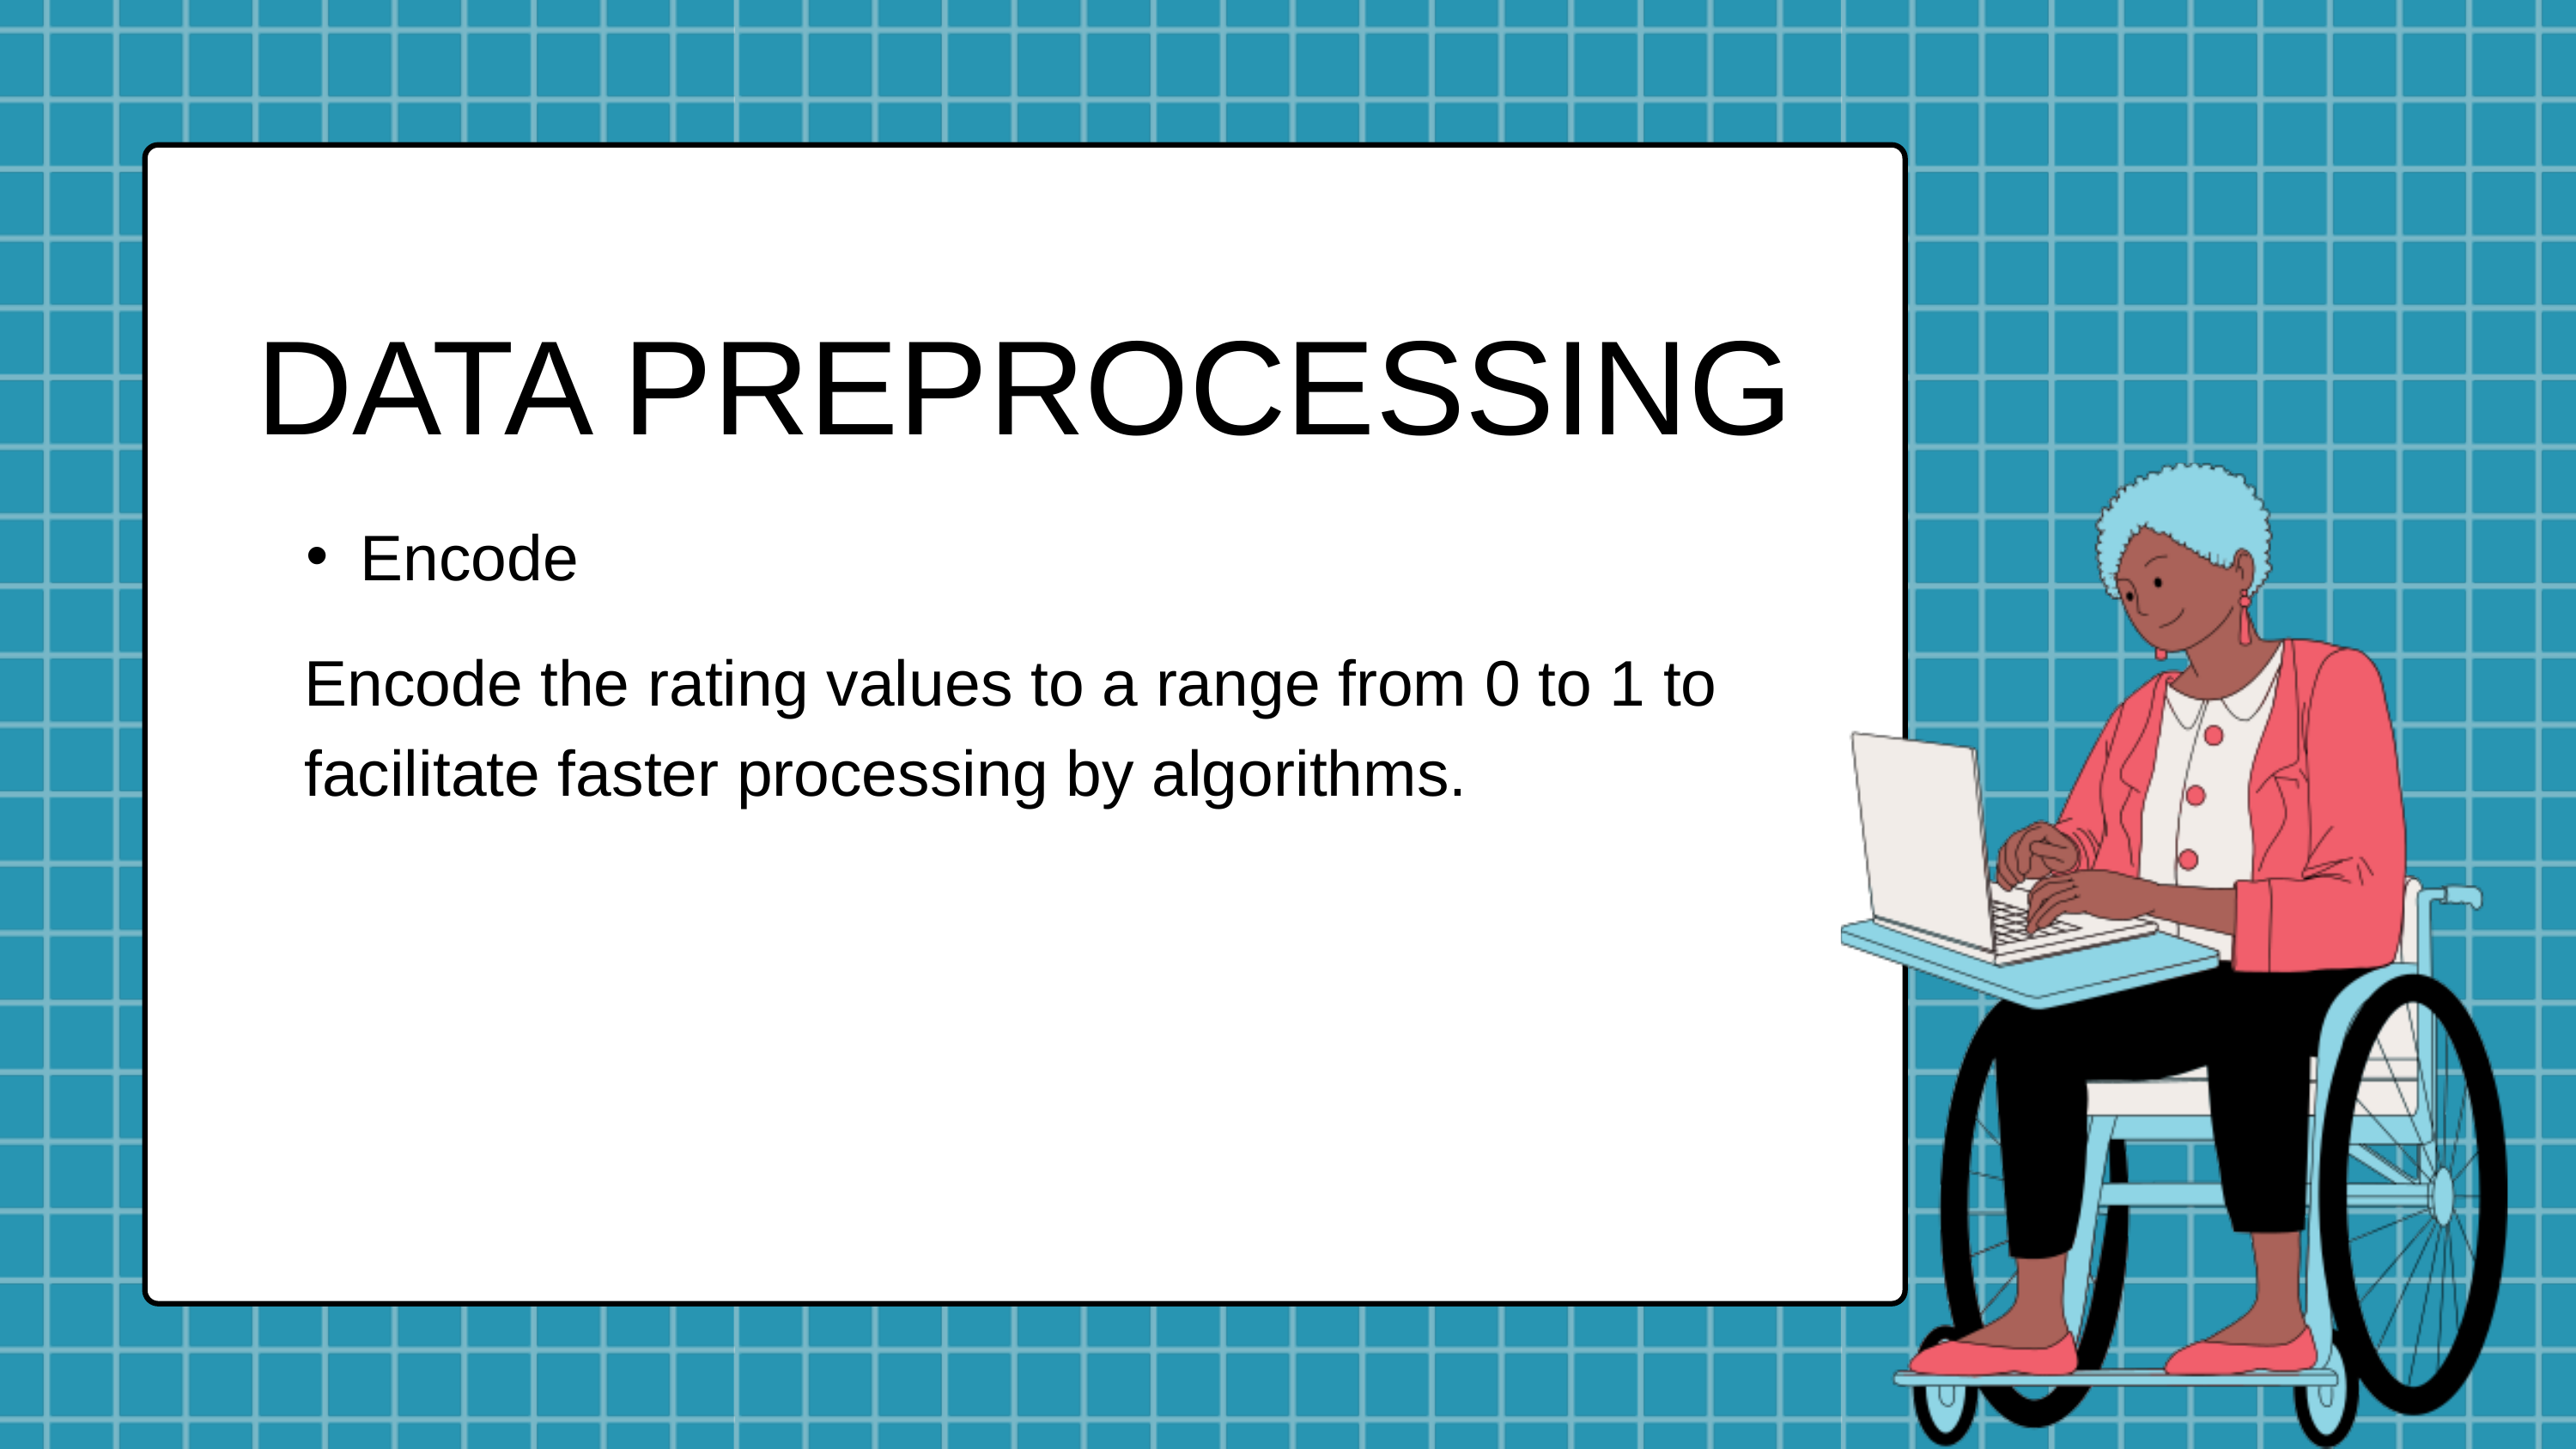

DATA PREPROCESSING

Encode
Encode the rating values to a range from 0 to 1 to facilitate faster processing by algorithms.